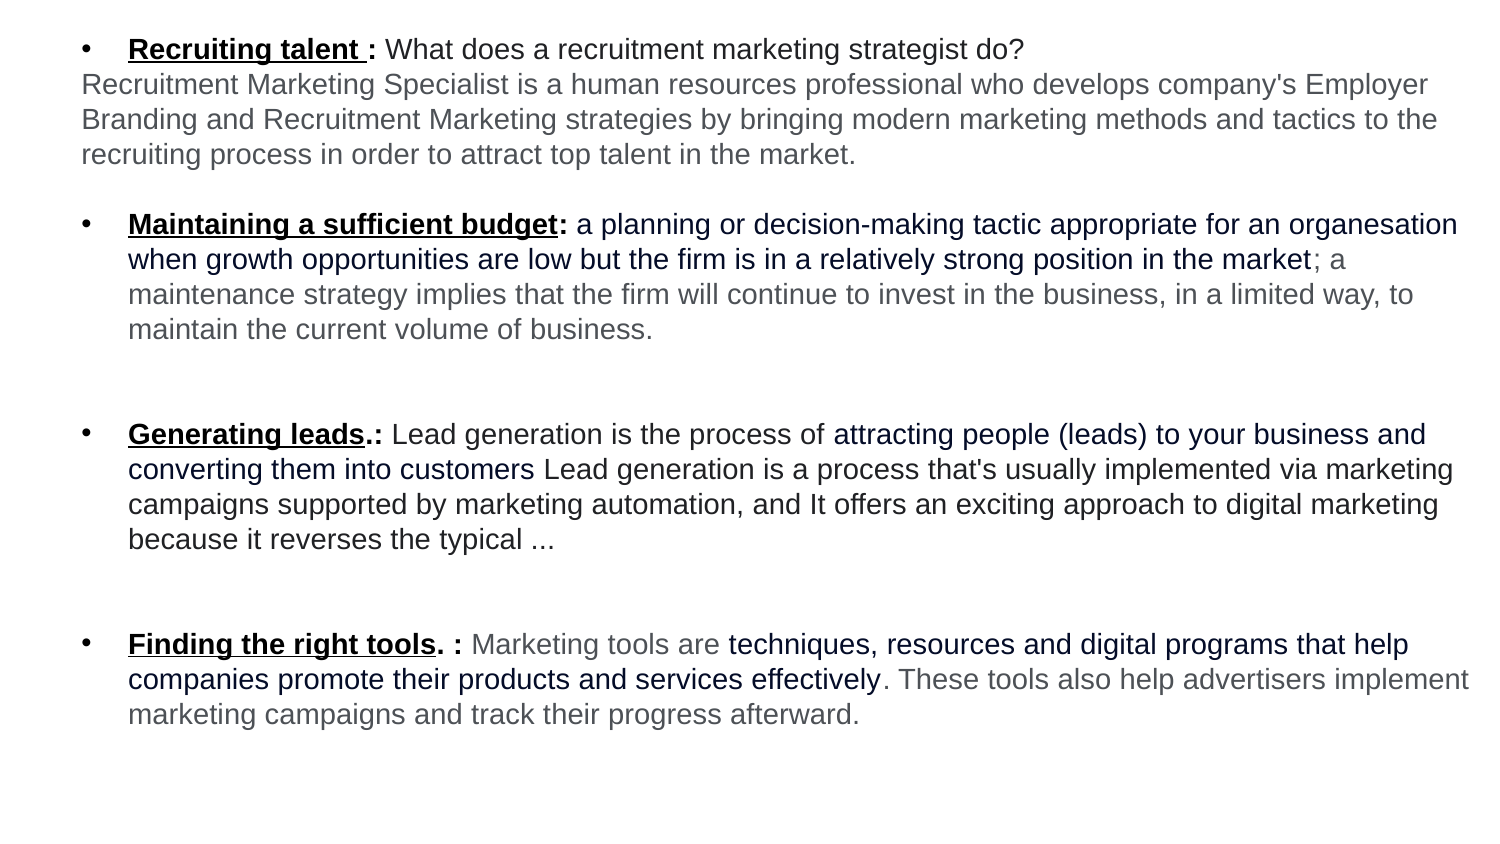

Recruiting talent : What does a recruitment marketing strategist do?
Recruitment Marketing Specialist is a human resources professional who develops company's Employer Branding and Recruitment Marketing strategies by bringing modern marketing methods and tactics to the recruiting process in order to attract top talent in the market.

Maintaining a sufficient budget: a planning or decision-making tactic appropriate for an organesation when growth opportunities are low but the firm is in a relatively strong position in the market; a maintenance strategy implies that the firm will continue to invest in the business, in a limited way, to maintain the current volume of business.

Generating leads.: Lead generation is the process of attracting people (leads) to your business and converting them into customers Lead generation is a process that's usually implemented via marketing campaigns supported by marketing automation, and It offers an exciting approach to digital marketing because it reverses the typical ...

Finding the right tools. : Marketing tools are techniques, resources and digital programs that help companies promote their products and services effectively. These tools also help advertisers implement marketing campaigns and track their progress afterward.